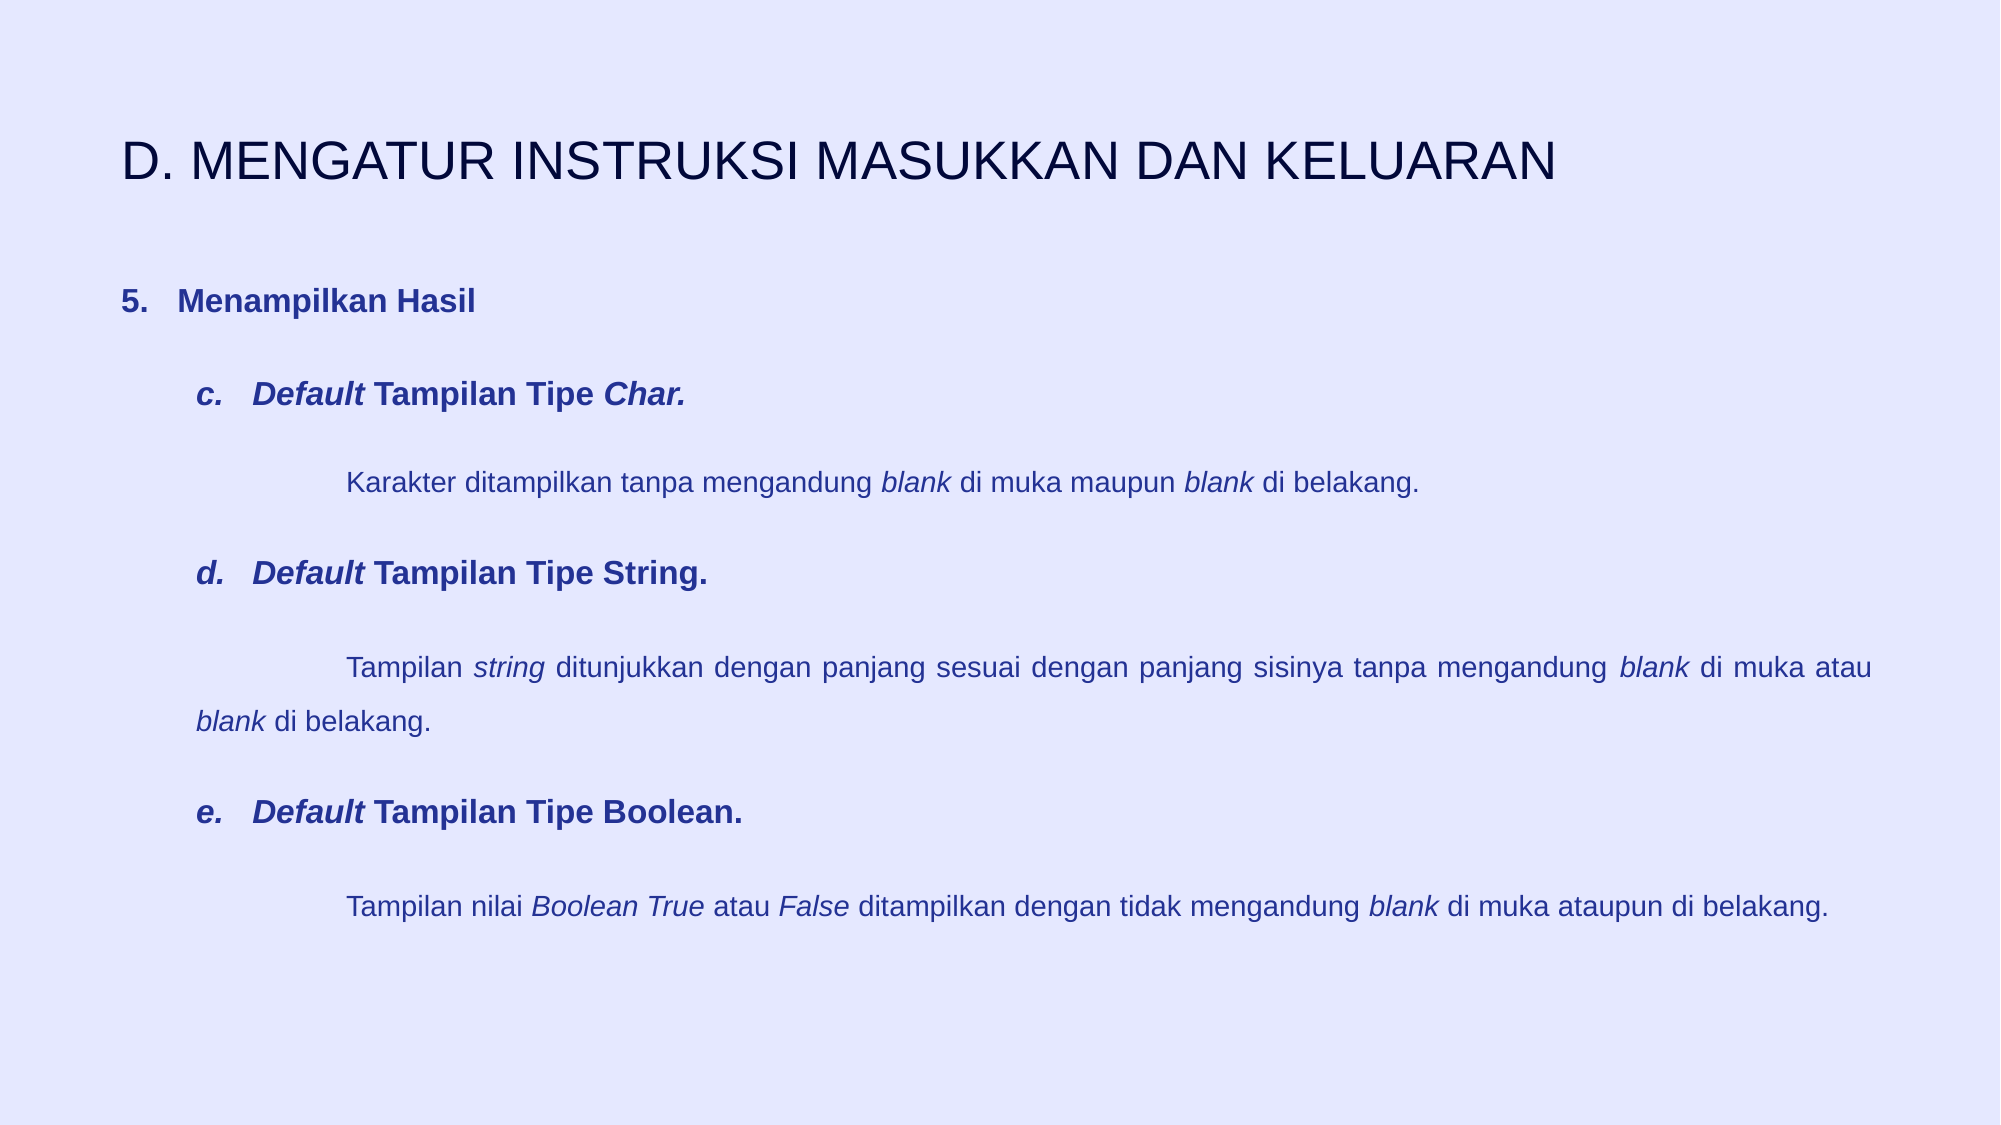

# D. MENGATUR INSTRUKSI MASUKKAN DAN KELUARAN
Menampilkan Hasil
Default Tampilan Tipe Char.
	Karakter ditampilkan tanpa mengandung blank di muka maupun blank di belakang.
Default Tampilan Tipe String.
	Tampilan string ditunjukkan dengan panjang sesuai dengan panjang sisinya tanpa mengandung blank di muka atau blank di belakang.
Default Tampilan Tipe Boolean.
	Tampilan nilai Boolean True atau False ditampilkan dengan tidak mengandung blank di muka ataupun di belakang.